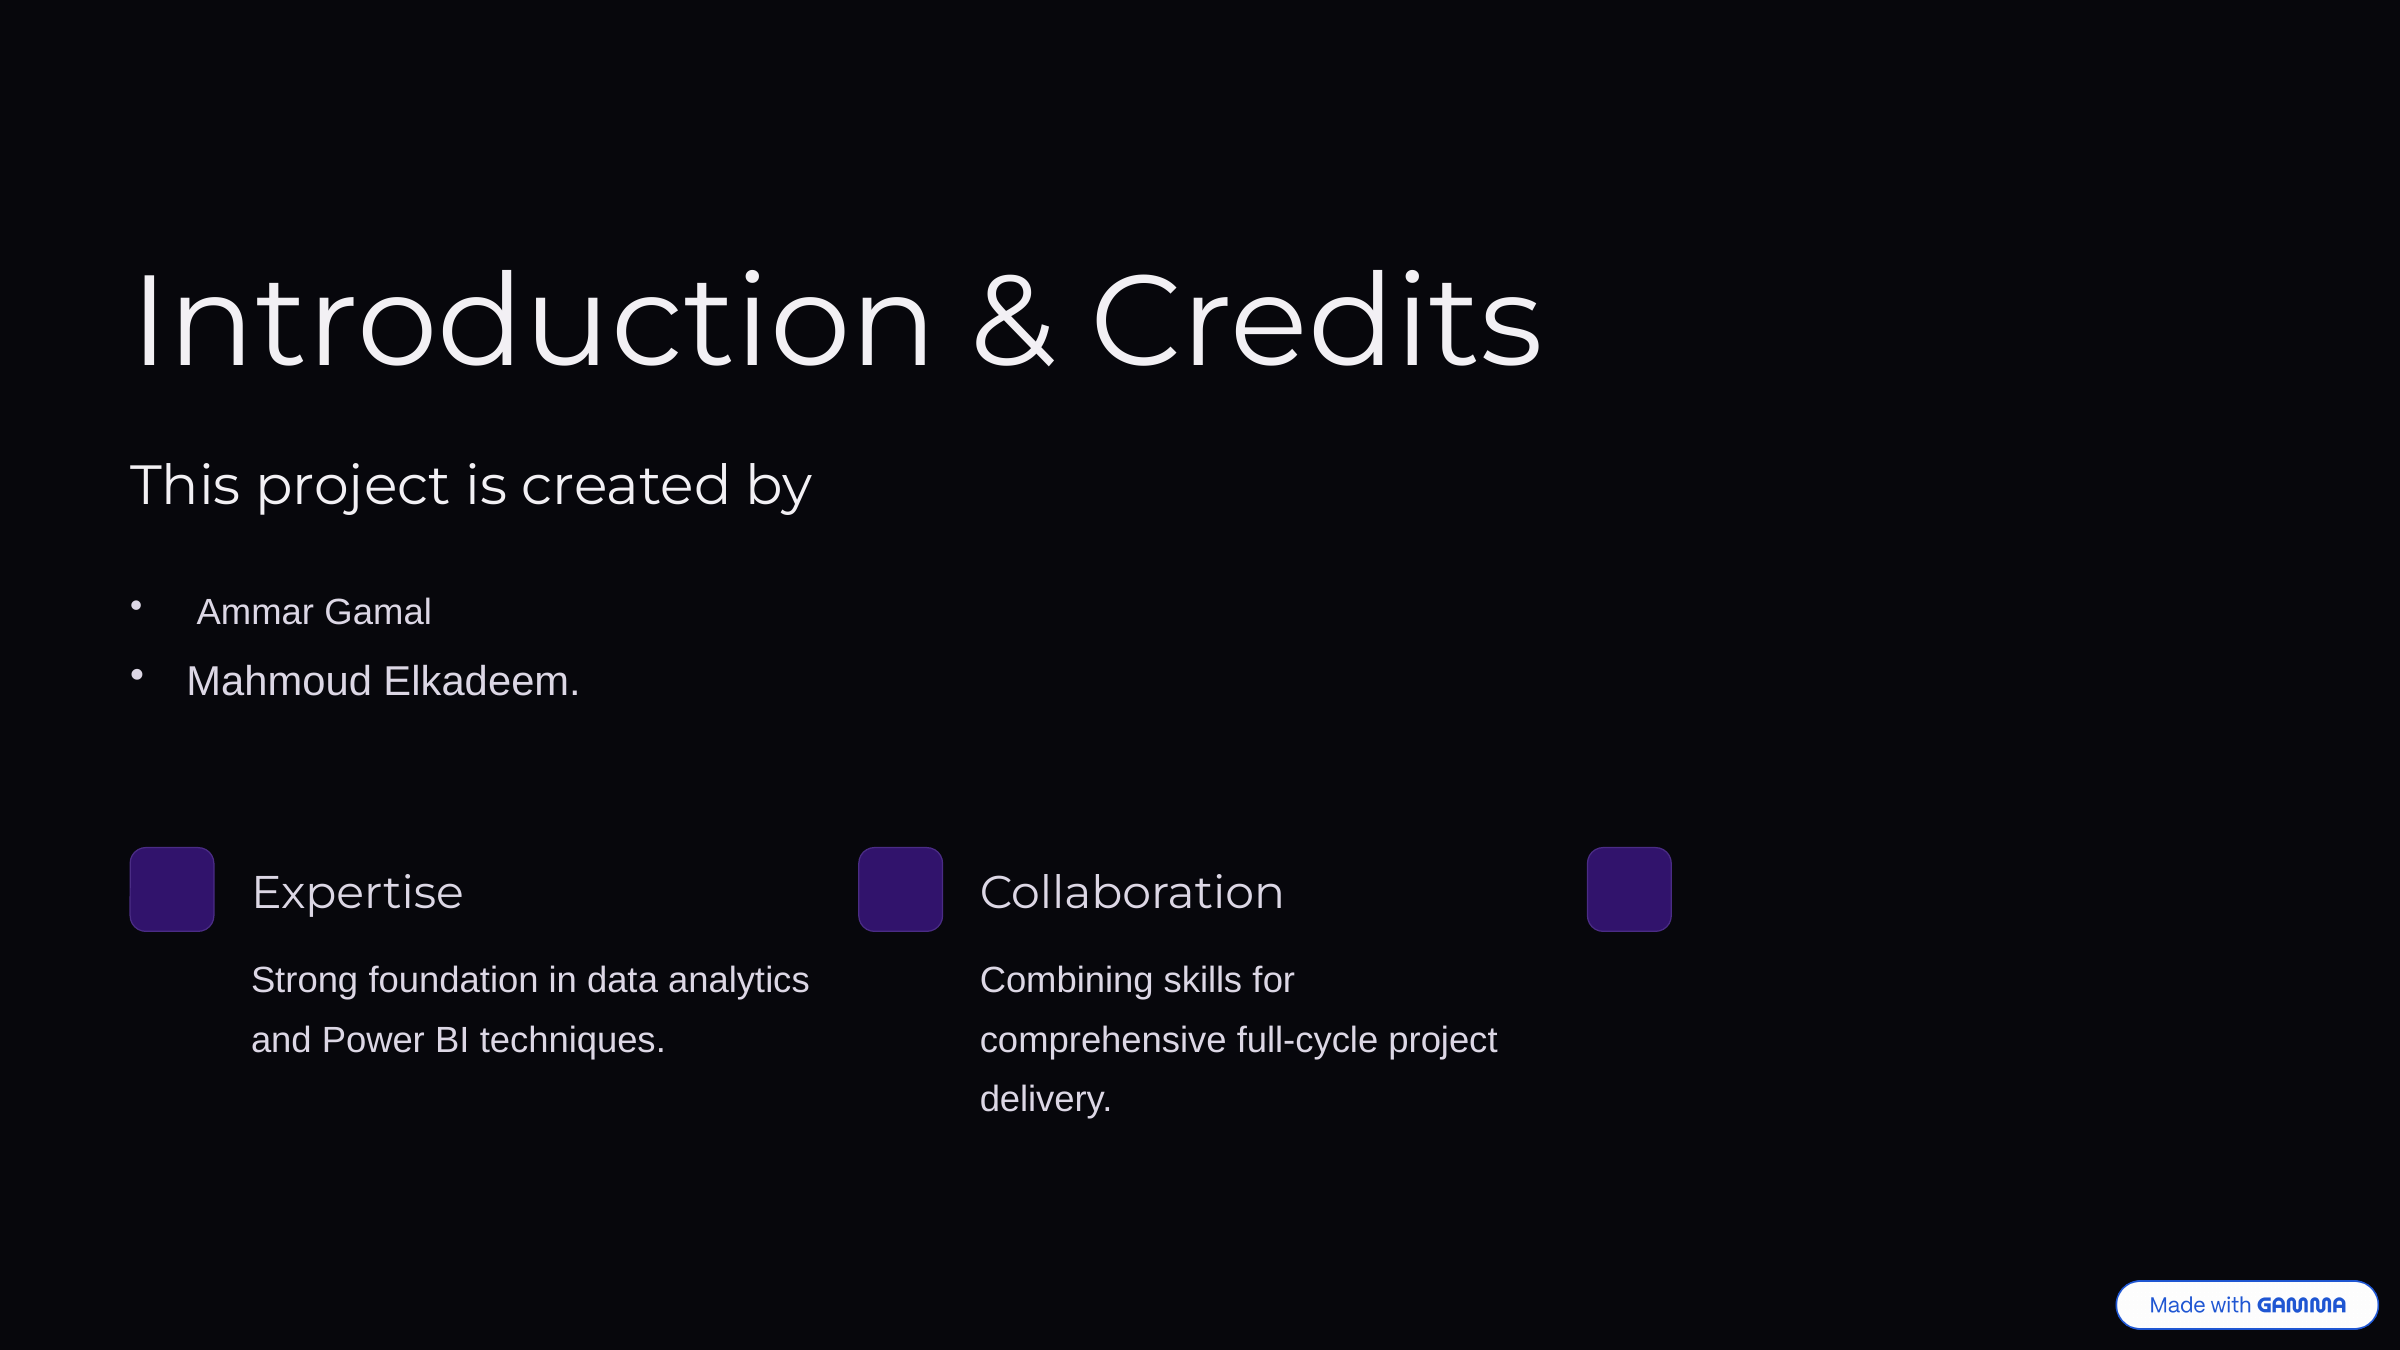

Introduction & Credits
This project is created by
 Ammar Gamal
Mahmoud Elkadeem.

Expertise
Collaboration
Strong foundation in data analytics and Power BI techniques.
Combining skills for comprehensive full-cycle project delivery.